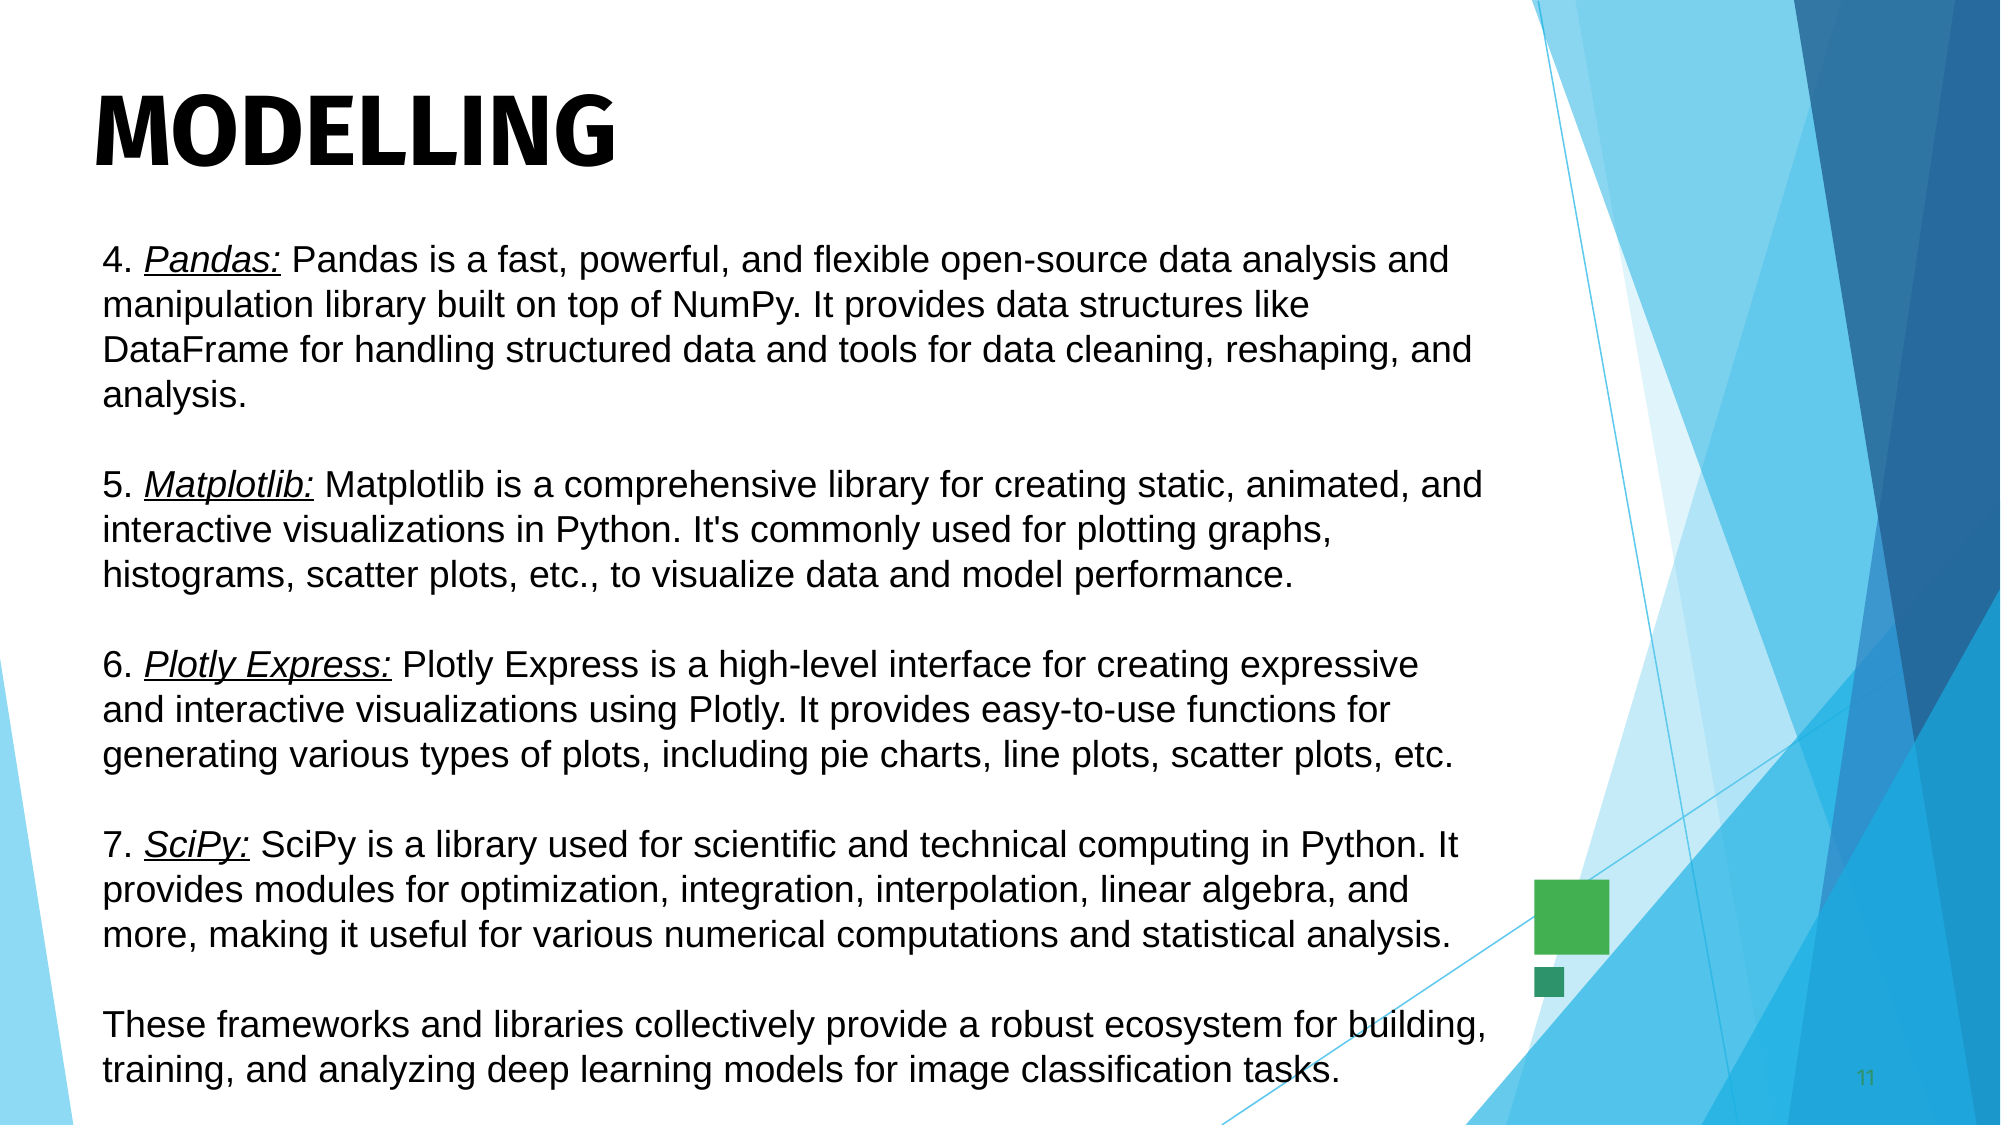

# MODELLING
4. Pandas: Pandas is a fast, powerful, and flexible open-source data analysis and manipulation library built on top of NumPy. It provides data structures like DataFrame for handling structured data and tools for data cleaning, reshaping, and analysis.

5. Matplotlib: Matplotlib is a comprehensive library for creating static, animated, and interactive visualizations in Python. It's commonly used for plotting graphs, histograms, scatter plots, etc., to visualize data and model performance.

6. Plotly Express: Plotly Express is a high-level interface for creating expressive and interactive visualizations using Plotly. It provides easy-to-use functions for generating various types of plots, including pie charts, line plots, scatter plots, etc.

7. SciPy: SciPy is a library used for scientific and technical computing in Python. It provides modules for optimization, integration, interpolation, linear algebra, and more, making it useful for various numerical computations and statistical analysis.

These frameworks and libraries collectively provide a robust ecosystem for building, training, and analyzing deep learning models for image classification tasks.

11